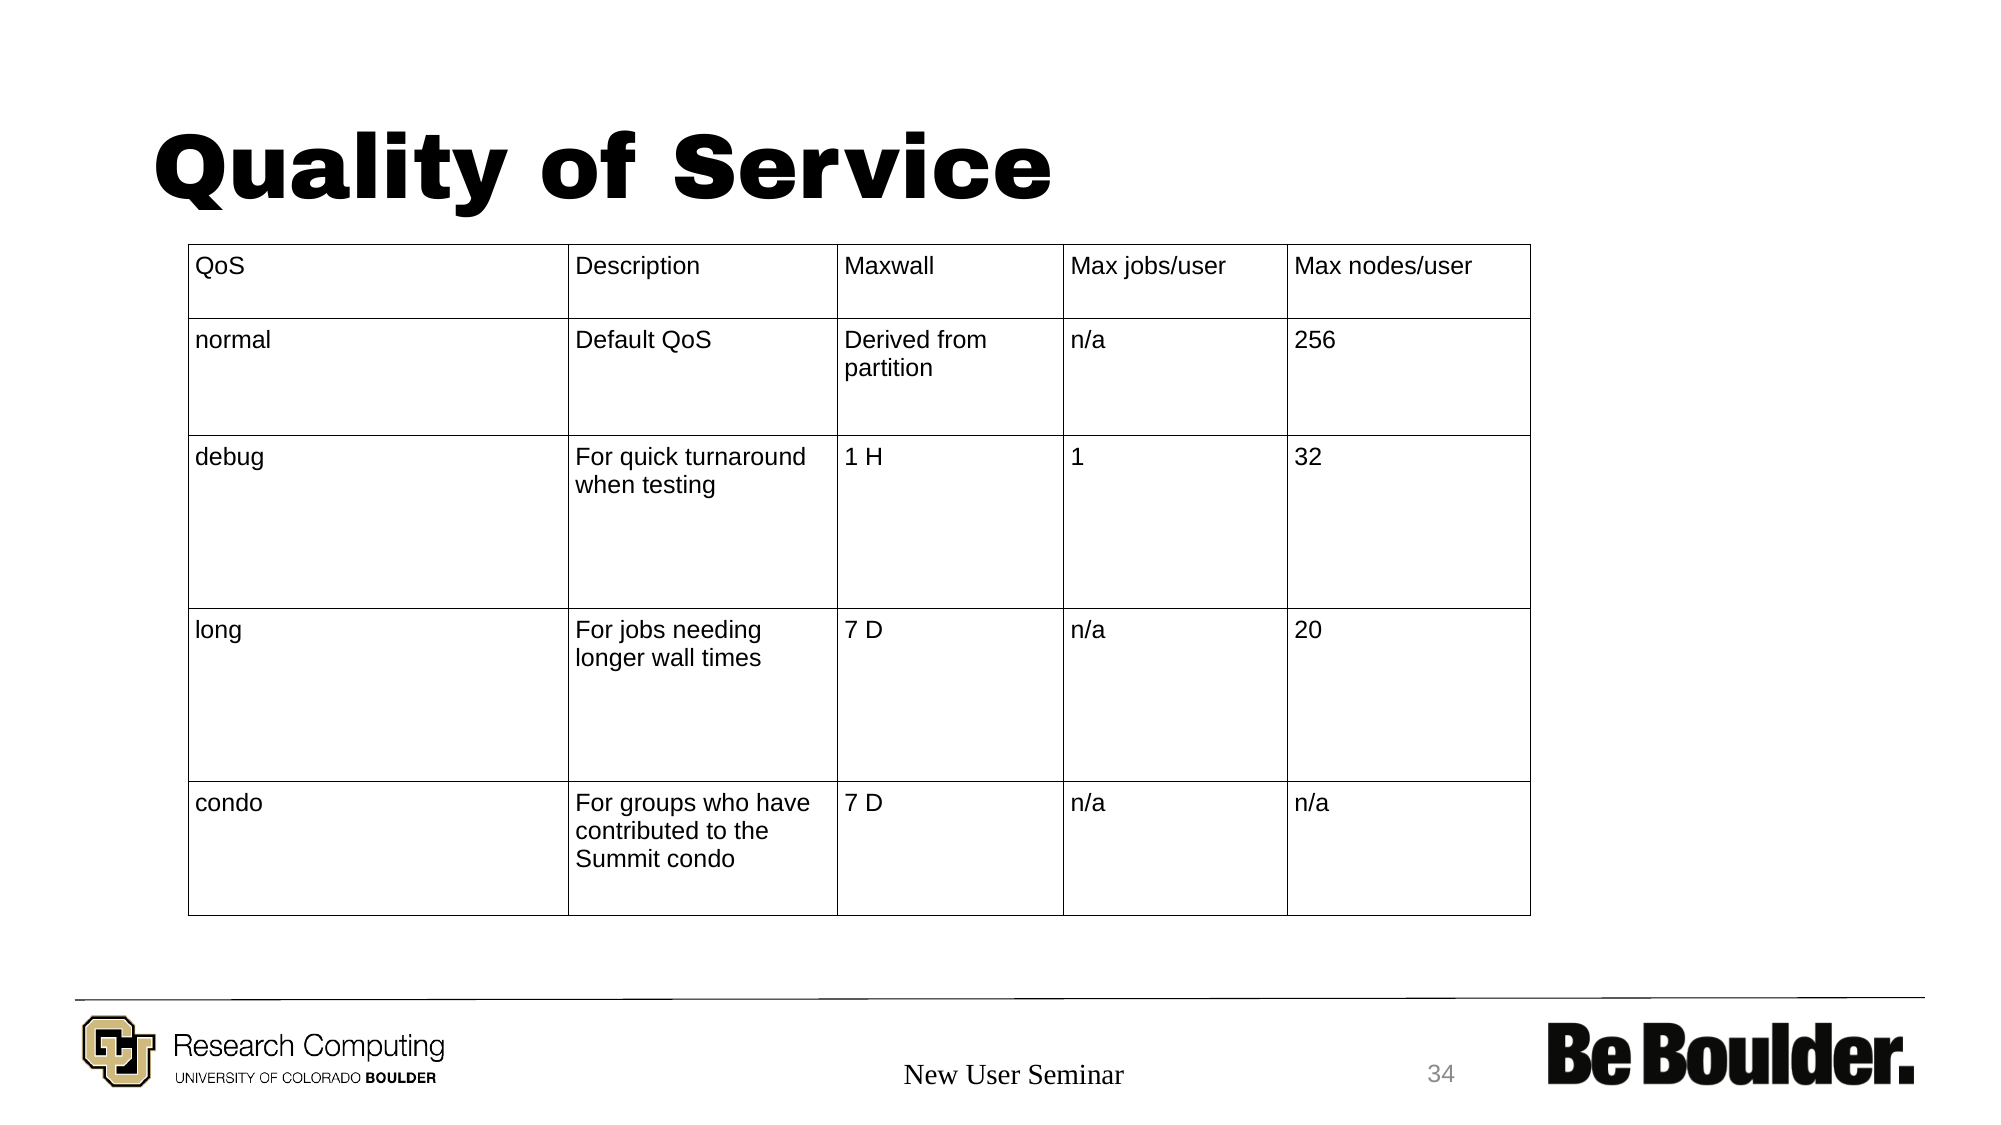

# Quality of Service

| QoS | Description | Maxwall | Max jobs/user | Max nodes/user |
| --- | --- | --- | --- | --- |
| normal | Default QoS | Derived from partition | n/a | 256 |
| debug | For quick turnaround when testing | 1 H | 1 | 32 |
| long | For jobs needing longer wall times | 7 D | n/a | 20 |
| condo | For groups who have contributed to the Summit condo | 7 D | n/a | n/a |
New User Seminar
34